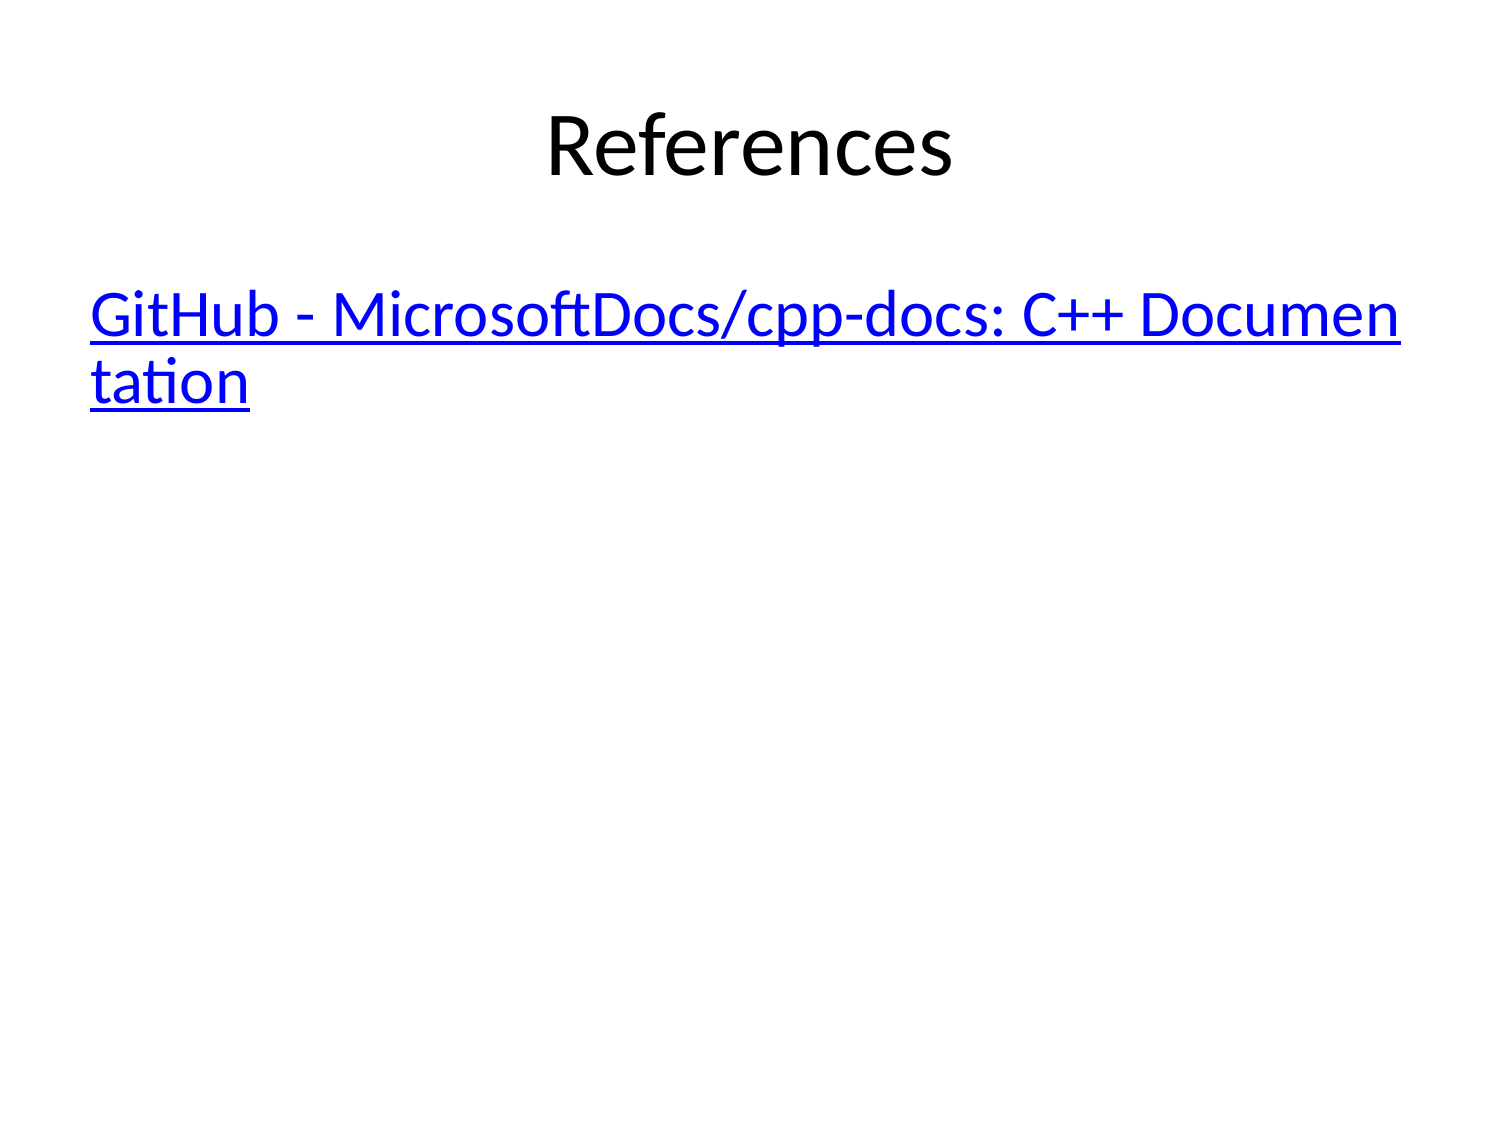

# References
GitHub - MicrosoftDocs/cpp-docs: C++ Documentation